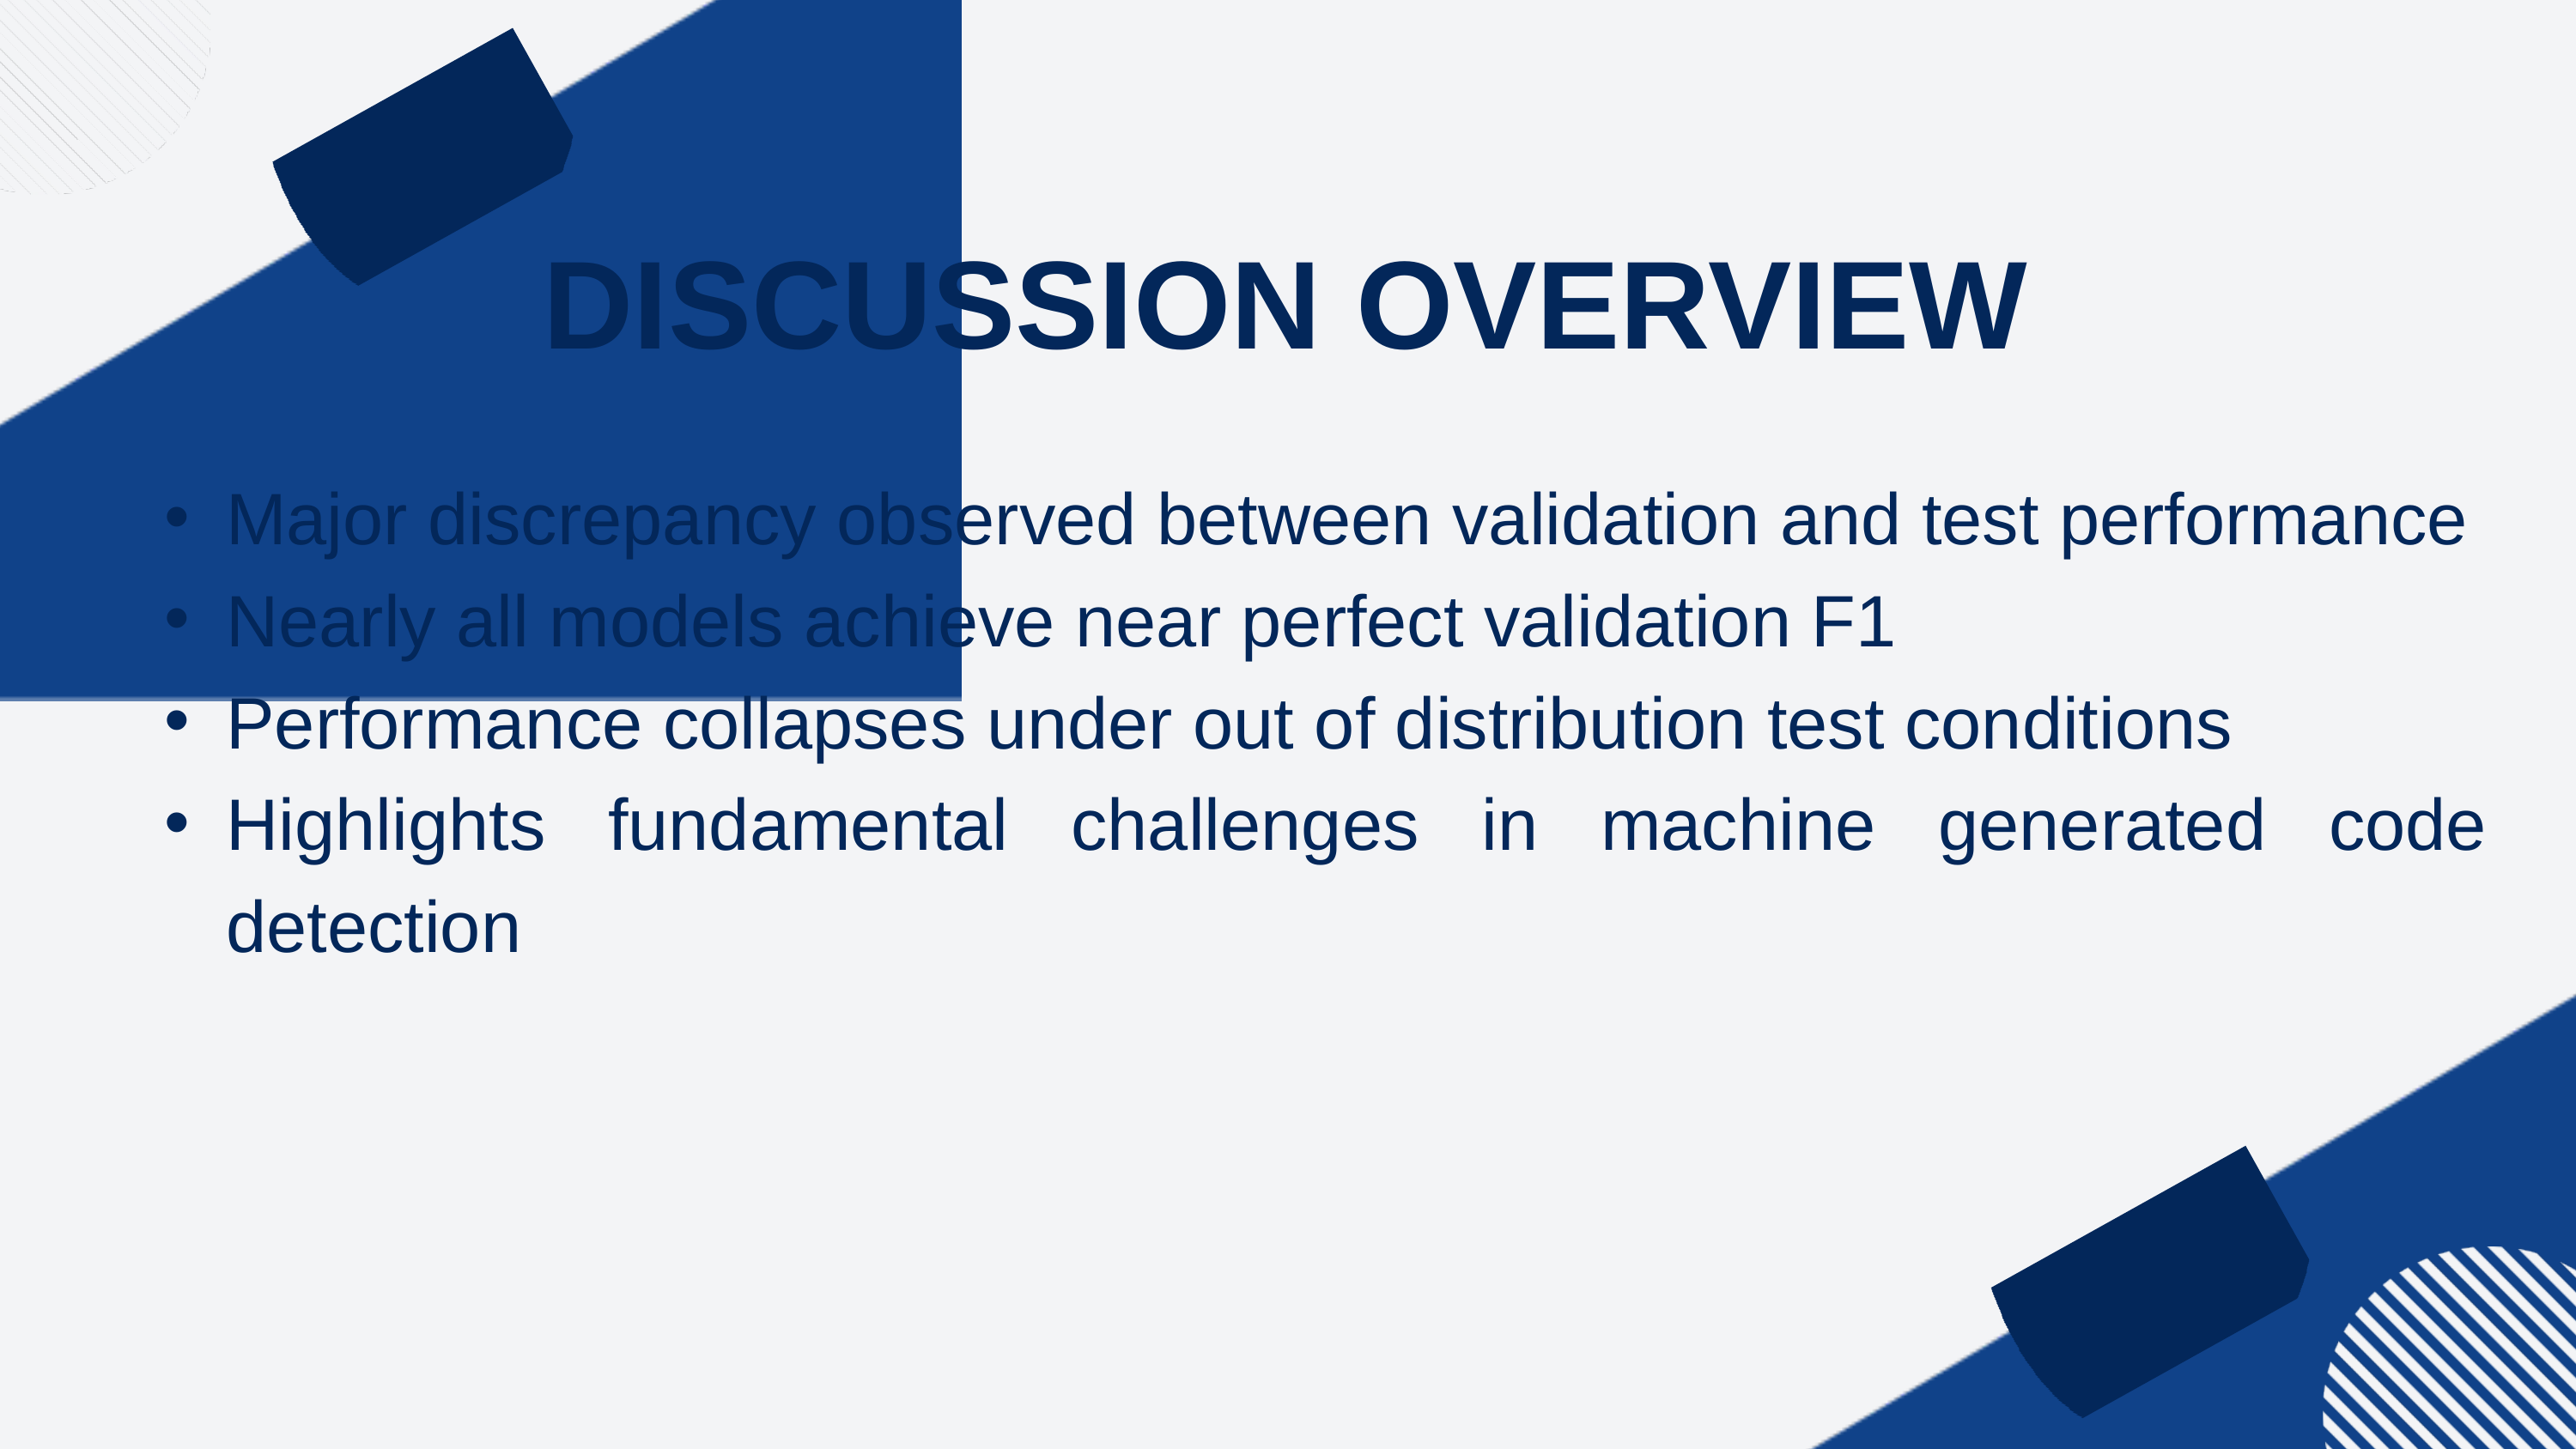

DISCUSSION OVERVIEW
Major discrepancy observed between validation and test performance
Nearly all models achieve near perfect validation F1
Performance collapses under out of distribution test conditions
Highlights fundamental challenges in machine generated code detection